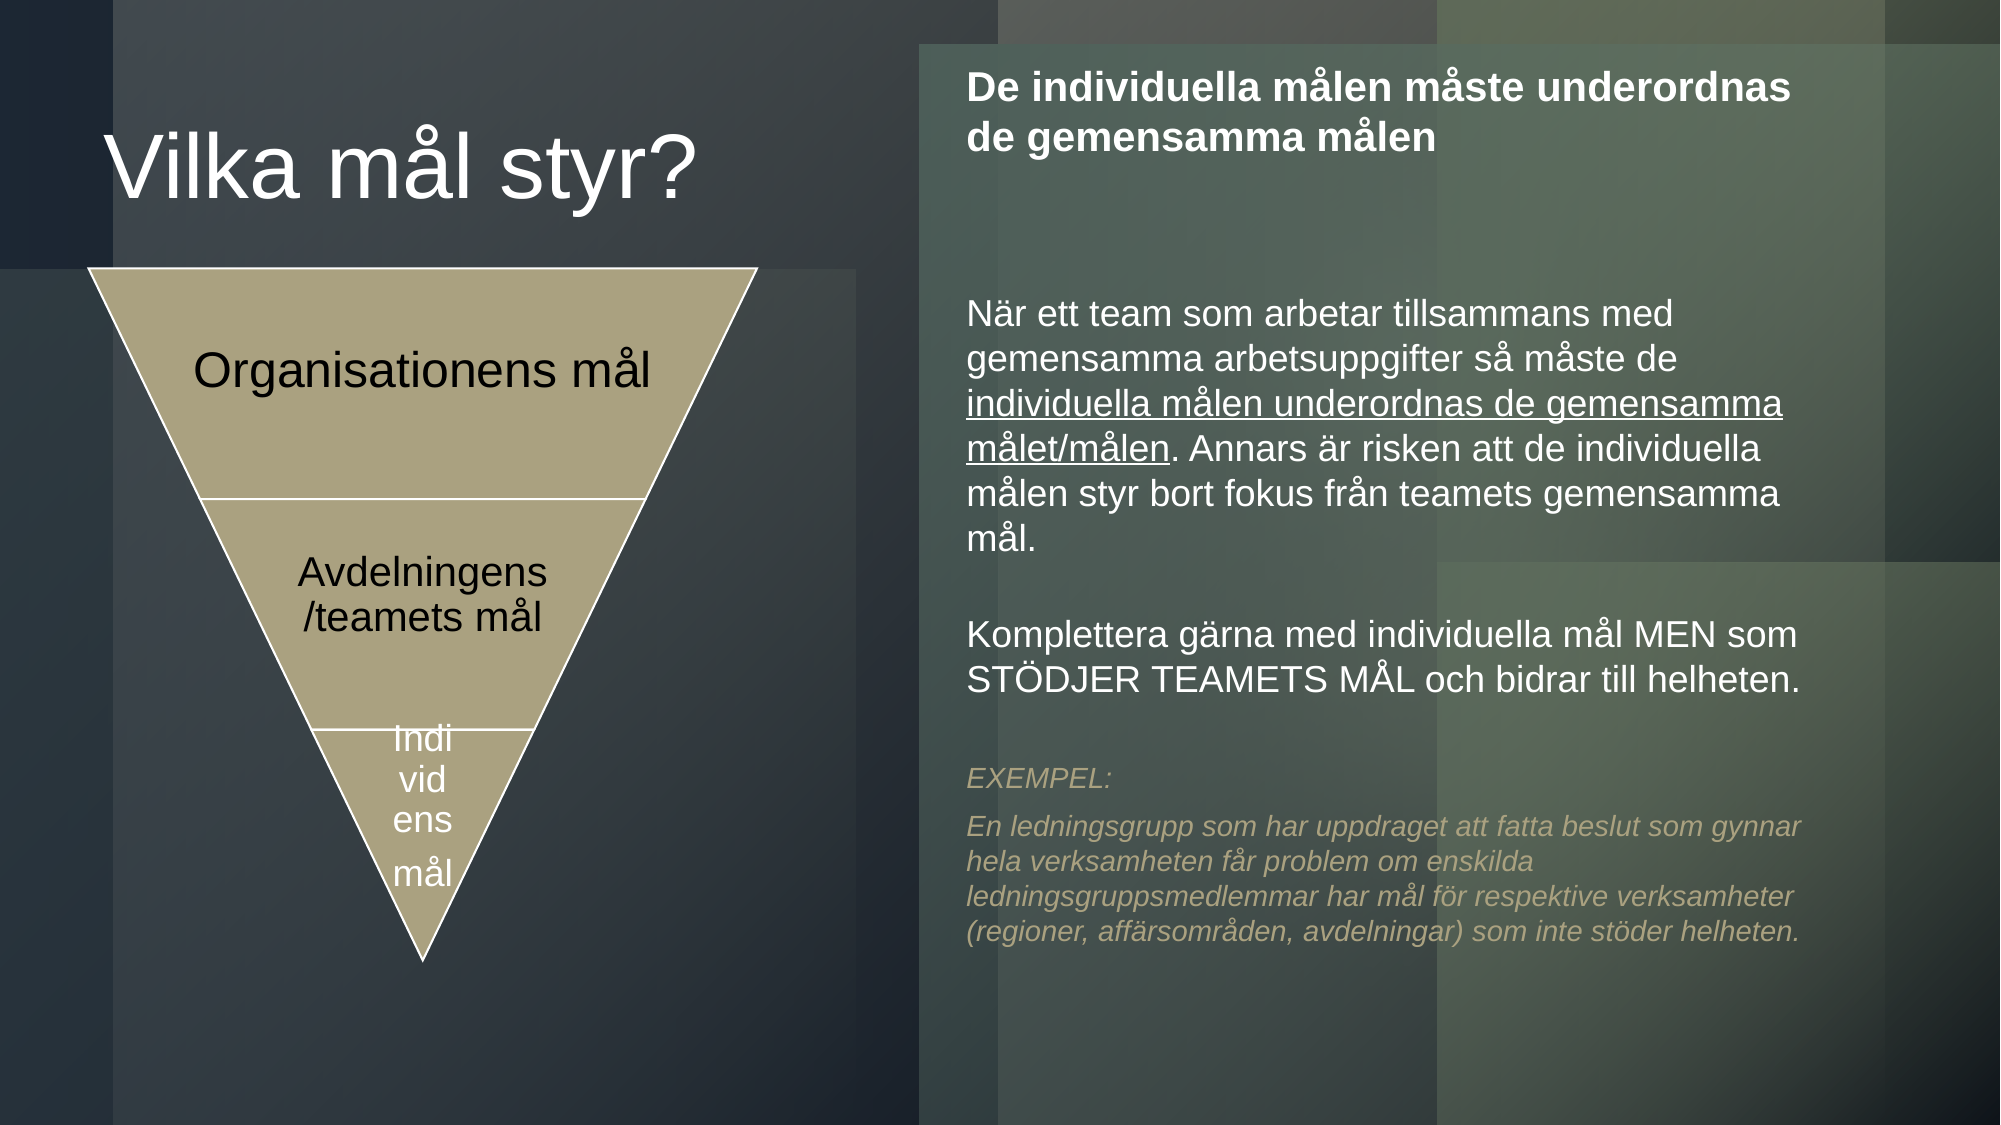

De individuella målen måste underordnas de gemensamma målen

När ett team som arbetar tillsammans med gemensamma arbetsuppgifter så måste de individuella målen underordnas de gemensamma målet/målen. Annars är risken att de individuella målen styr bort fokus från teamets gemensamma mål.

Komplettera gärna med individuella mål MEN som STÖDJER TEAMETS MÅL och bidrar till helheten.

EXEMPEL:
En ledningsgrupp som har uppdraget att fatta beslut som gynnar hela verksamheten får problem om enskilda ledningsgruppsmedlemmar har mål för respektive verksamheter (regioner, affärsområden, avdelningar) som inte stöder helheten.

# Vilka mål styr?
Organisationens mål
Avdelningens /teamets mål
Individens
mål